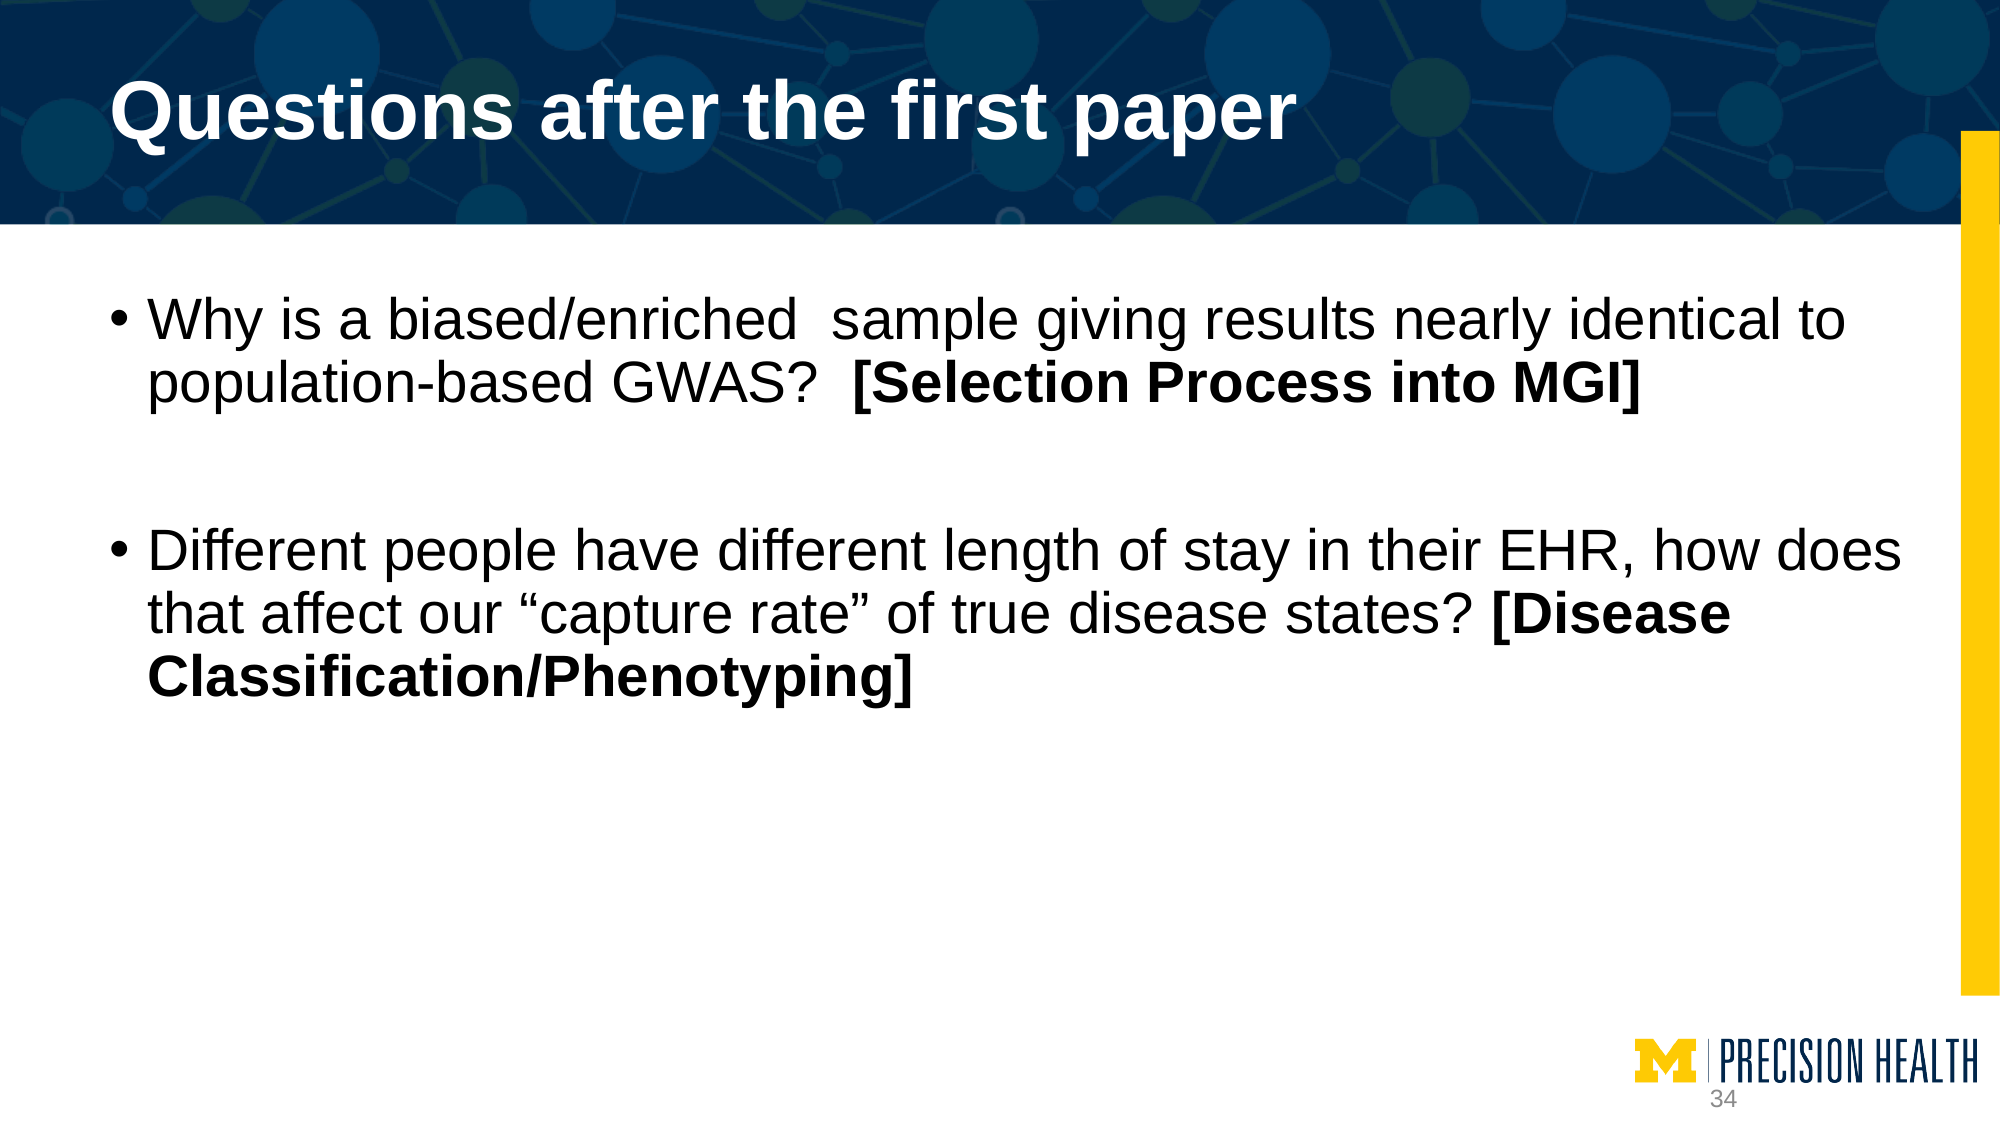

# Questions after the first paper
Why is a biased/enriched  sample giving results nearly identical to population-based GWAS?  [Selection Process into MGI]

Different people have different length of stay in their EHR, how does that affect our “capture rate” of true disease states? [Disease Classification/Phenotyping]
34